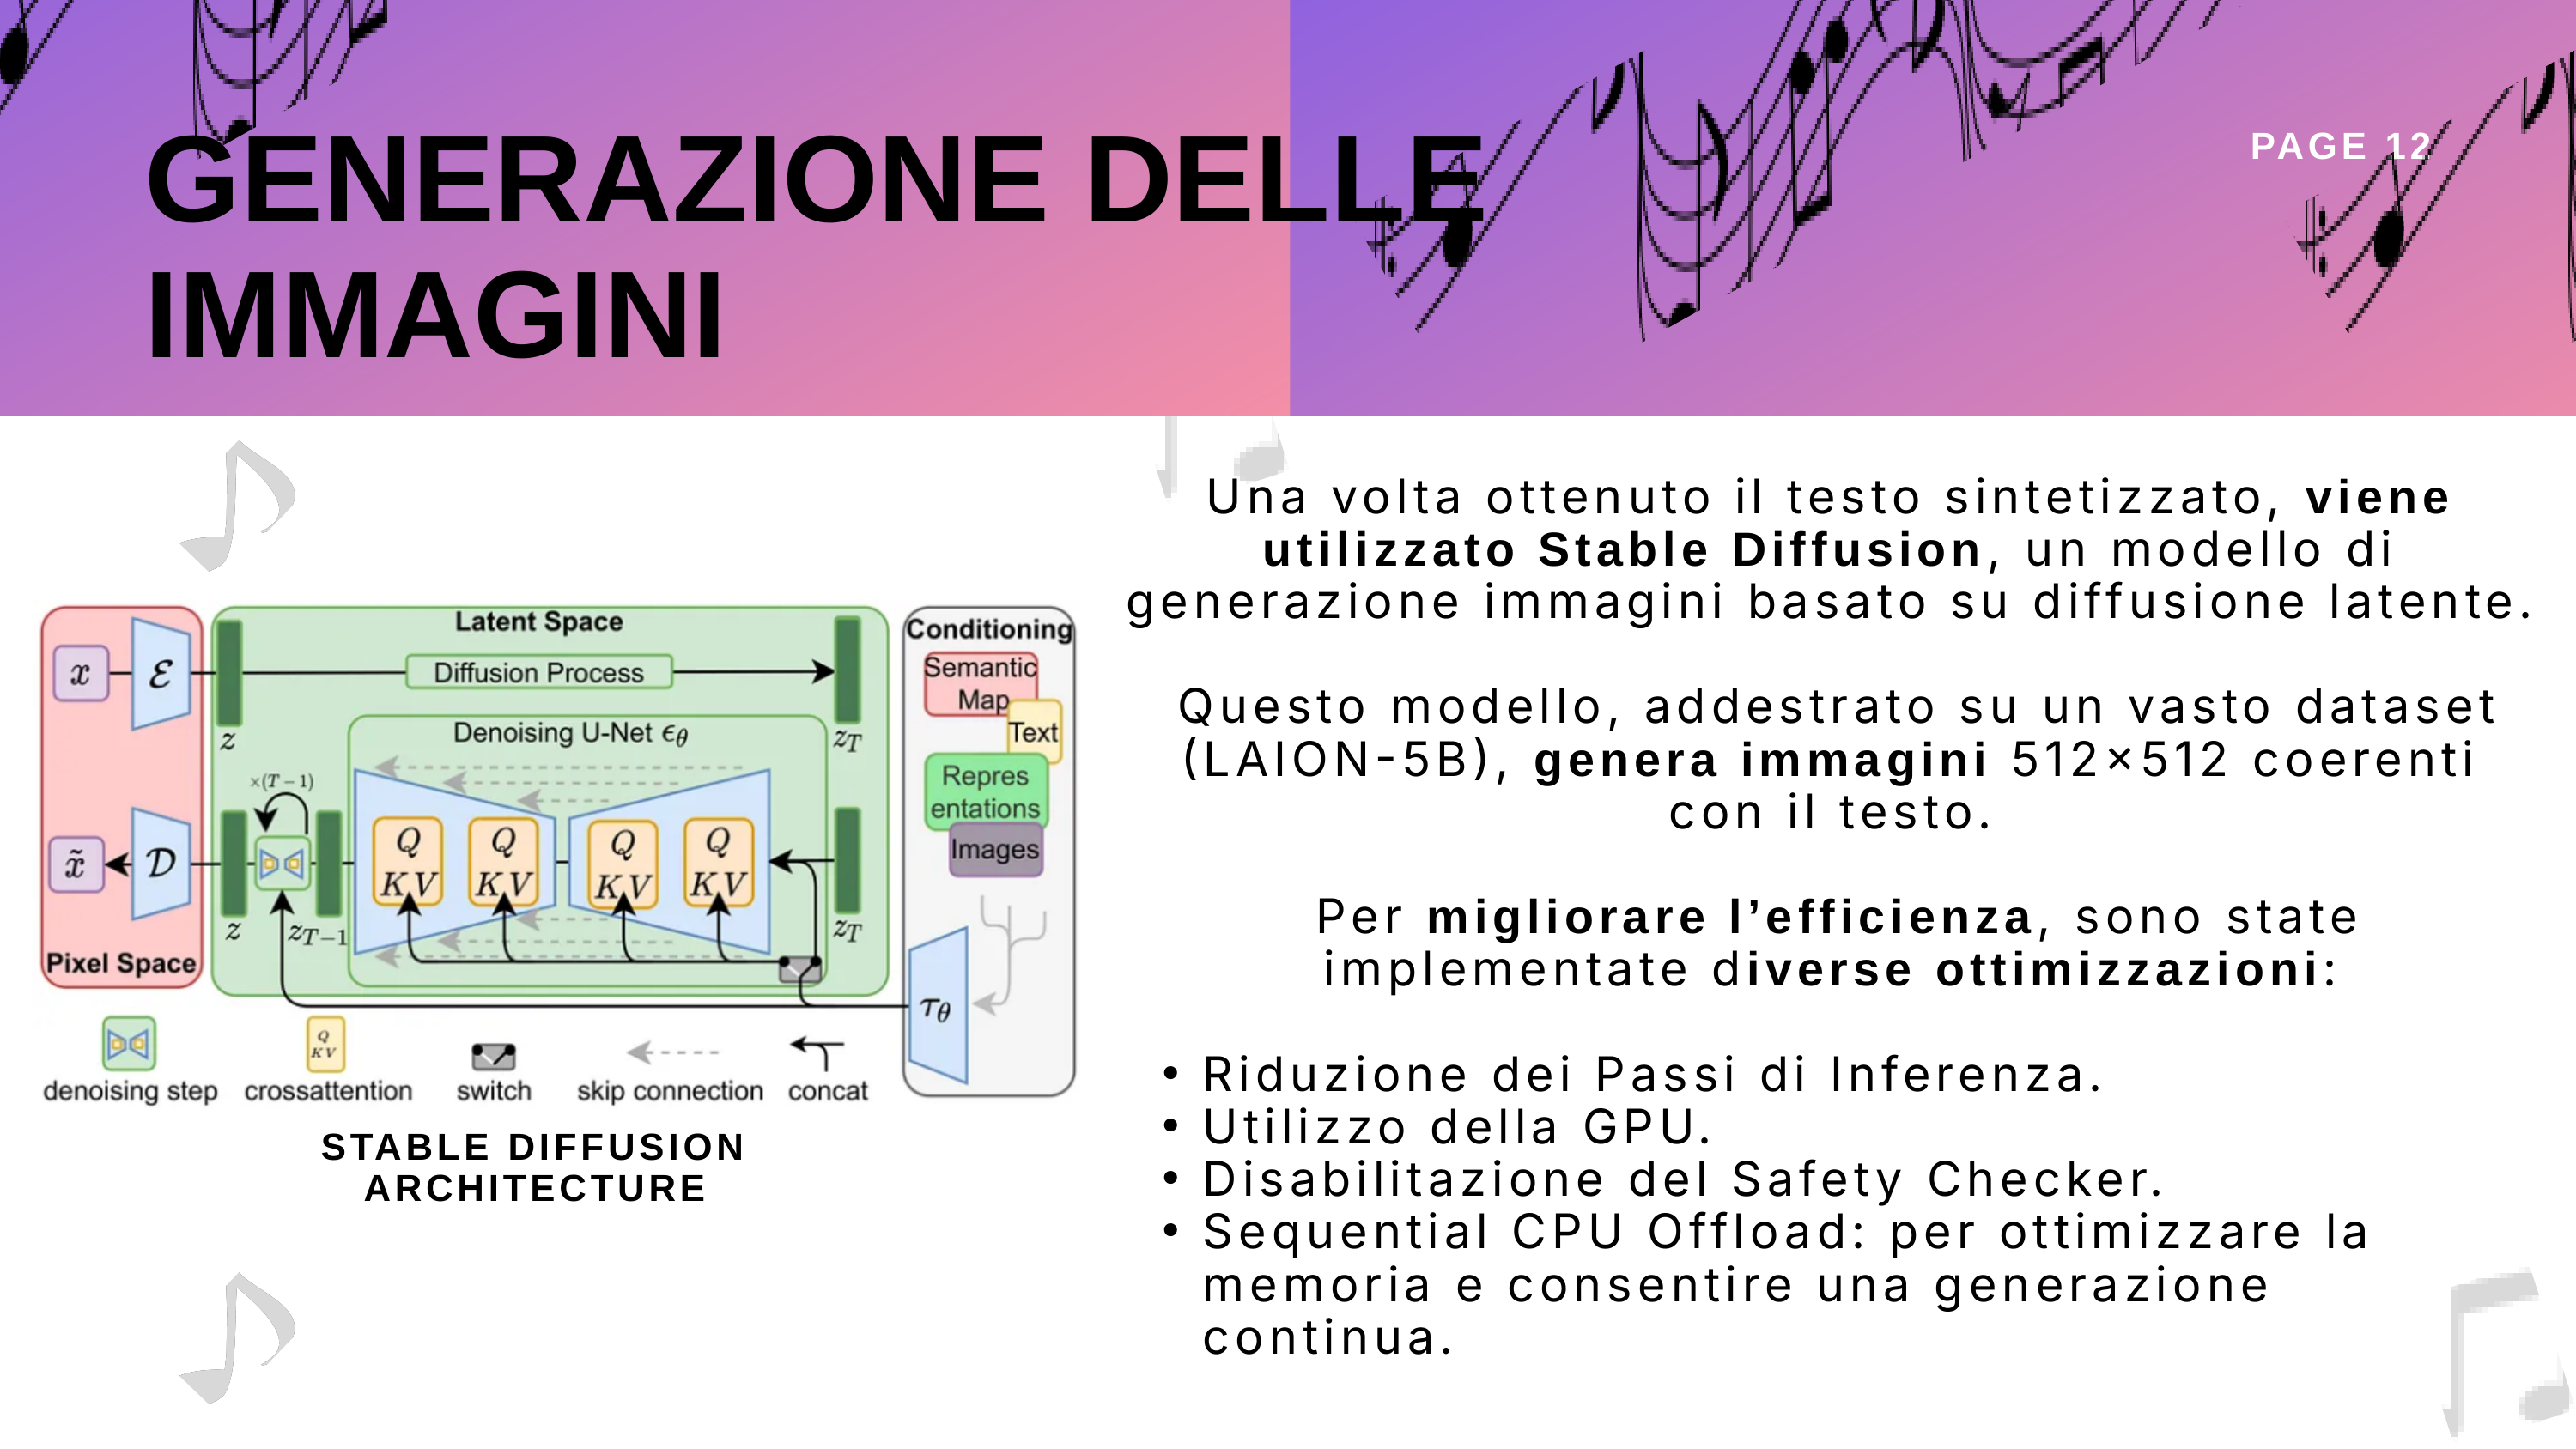

GENERAZIONE DELLE IMMAGINI
PAGE 12

Una volta ottenuto il testo sintetizzato, viene utilizzato Stable Diffusion, un modello di generazione immagini basato su diffusione latente.

 Questo modello, addestrato su un vasto dataset (LAION-5B), genera immagini 512x512 coerenti con il testo.

 Per migliorare l’efficienza, sono state implementate diverse ottimizzazioni:

Riduzione dei Passi di Inferenza.
Utilizzo della GPU.
Disabilitazione del Safety Checker.
Sequential CPU Offload: per ottimizzare la memoria e consentire una generazione continua.

STABLE DIFFUSION ARCHITECTURE